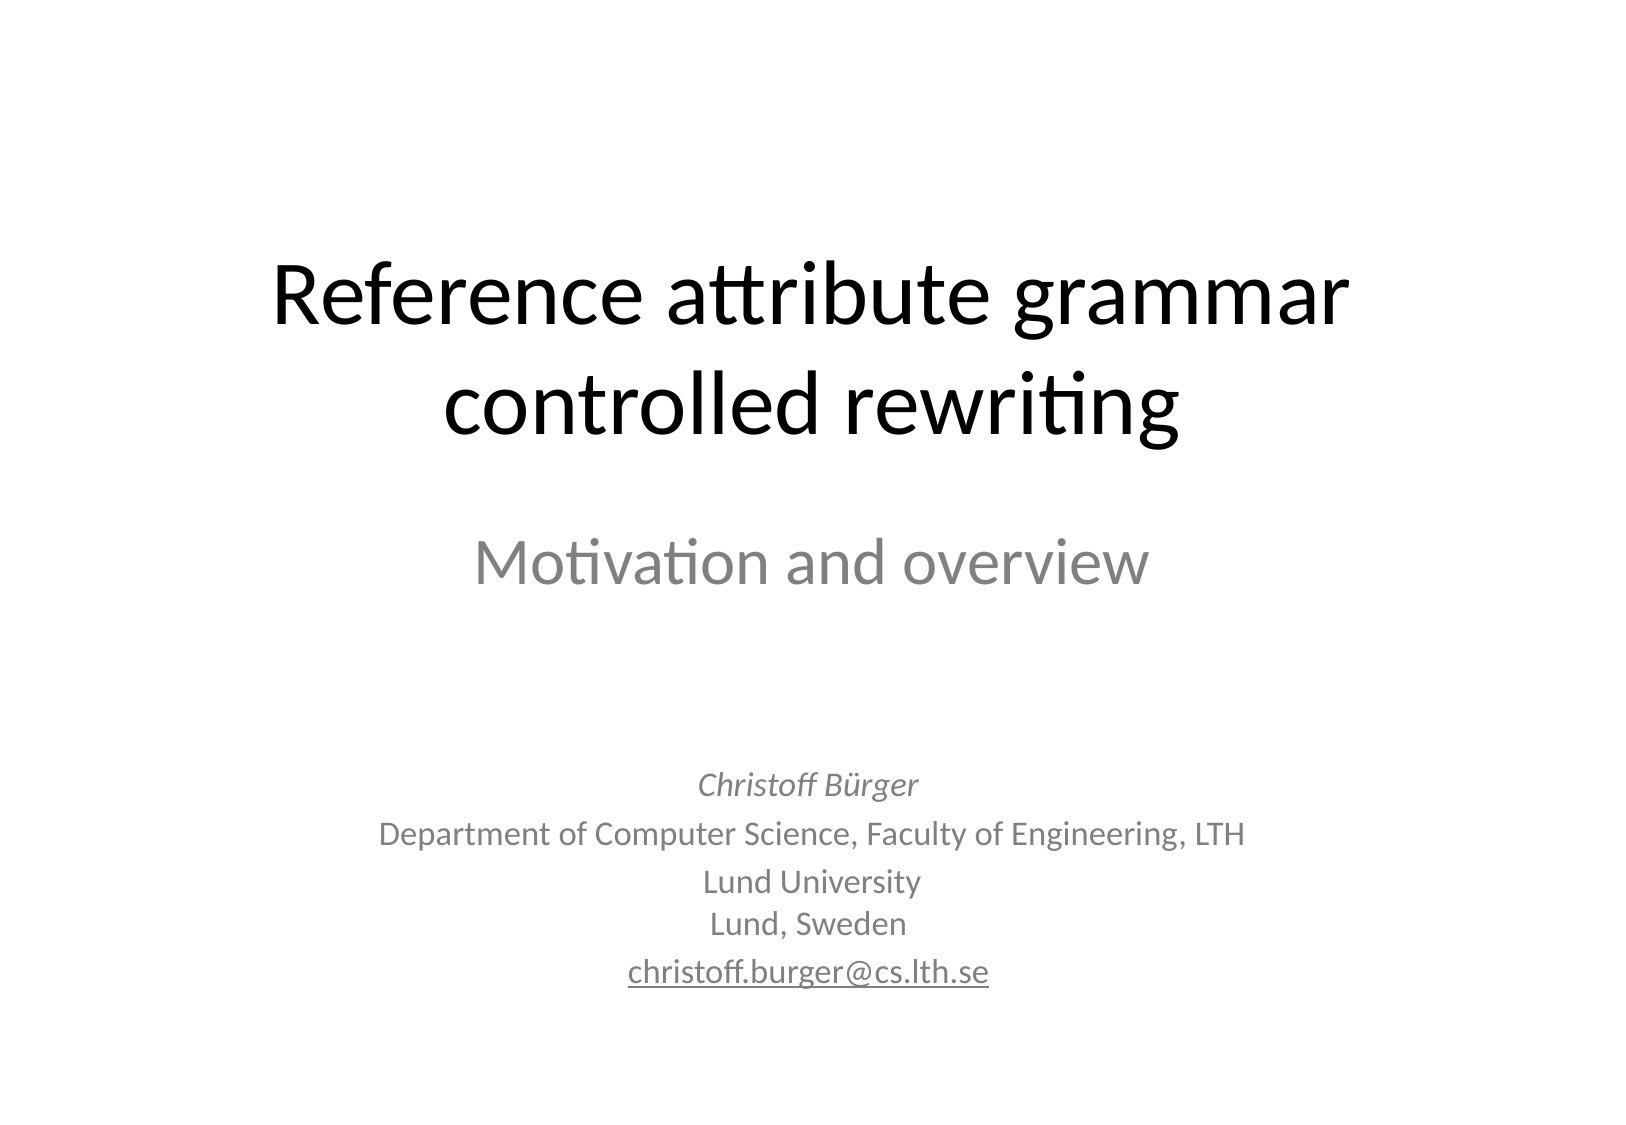

# Reference attribute grammar controlled rewriting
Motivation and overview

Christoff Bürger
Department of Computer Science, Faculty of Engineering, LTH
Lund University
Lund, Sweden
christoff.burger@cs.lth.se